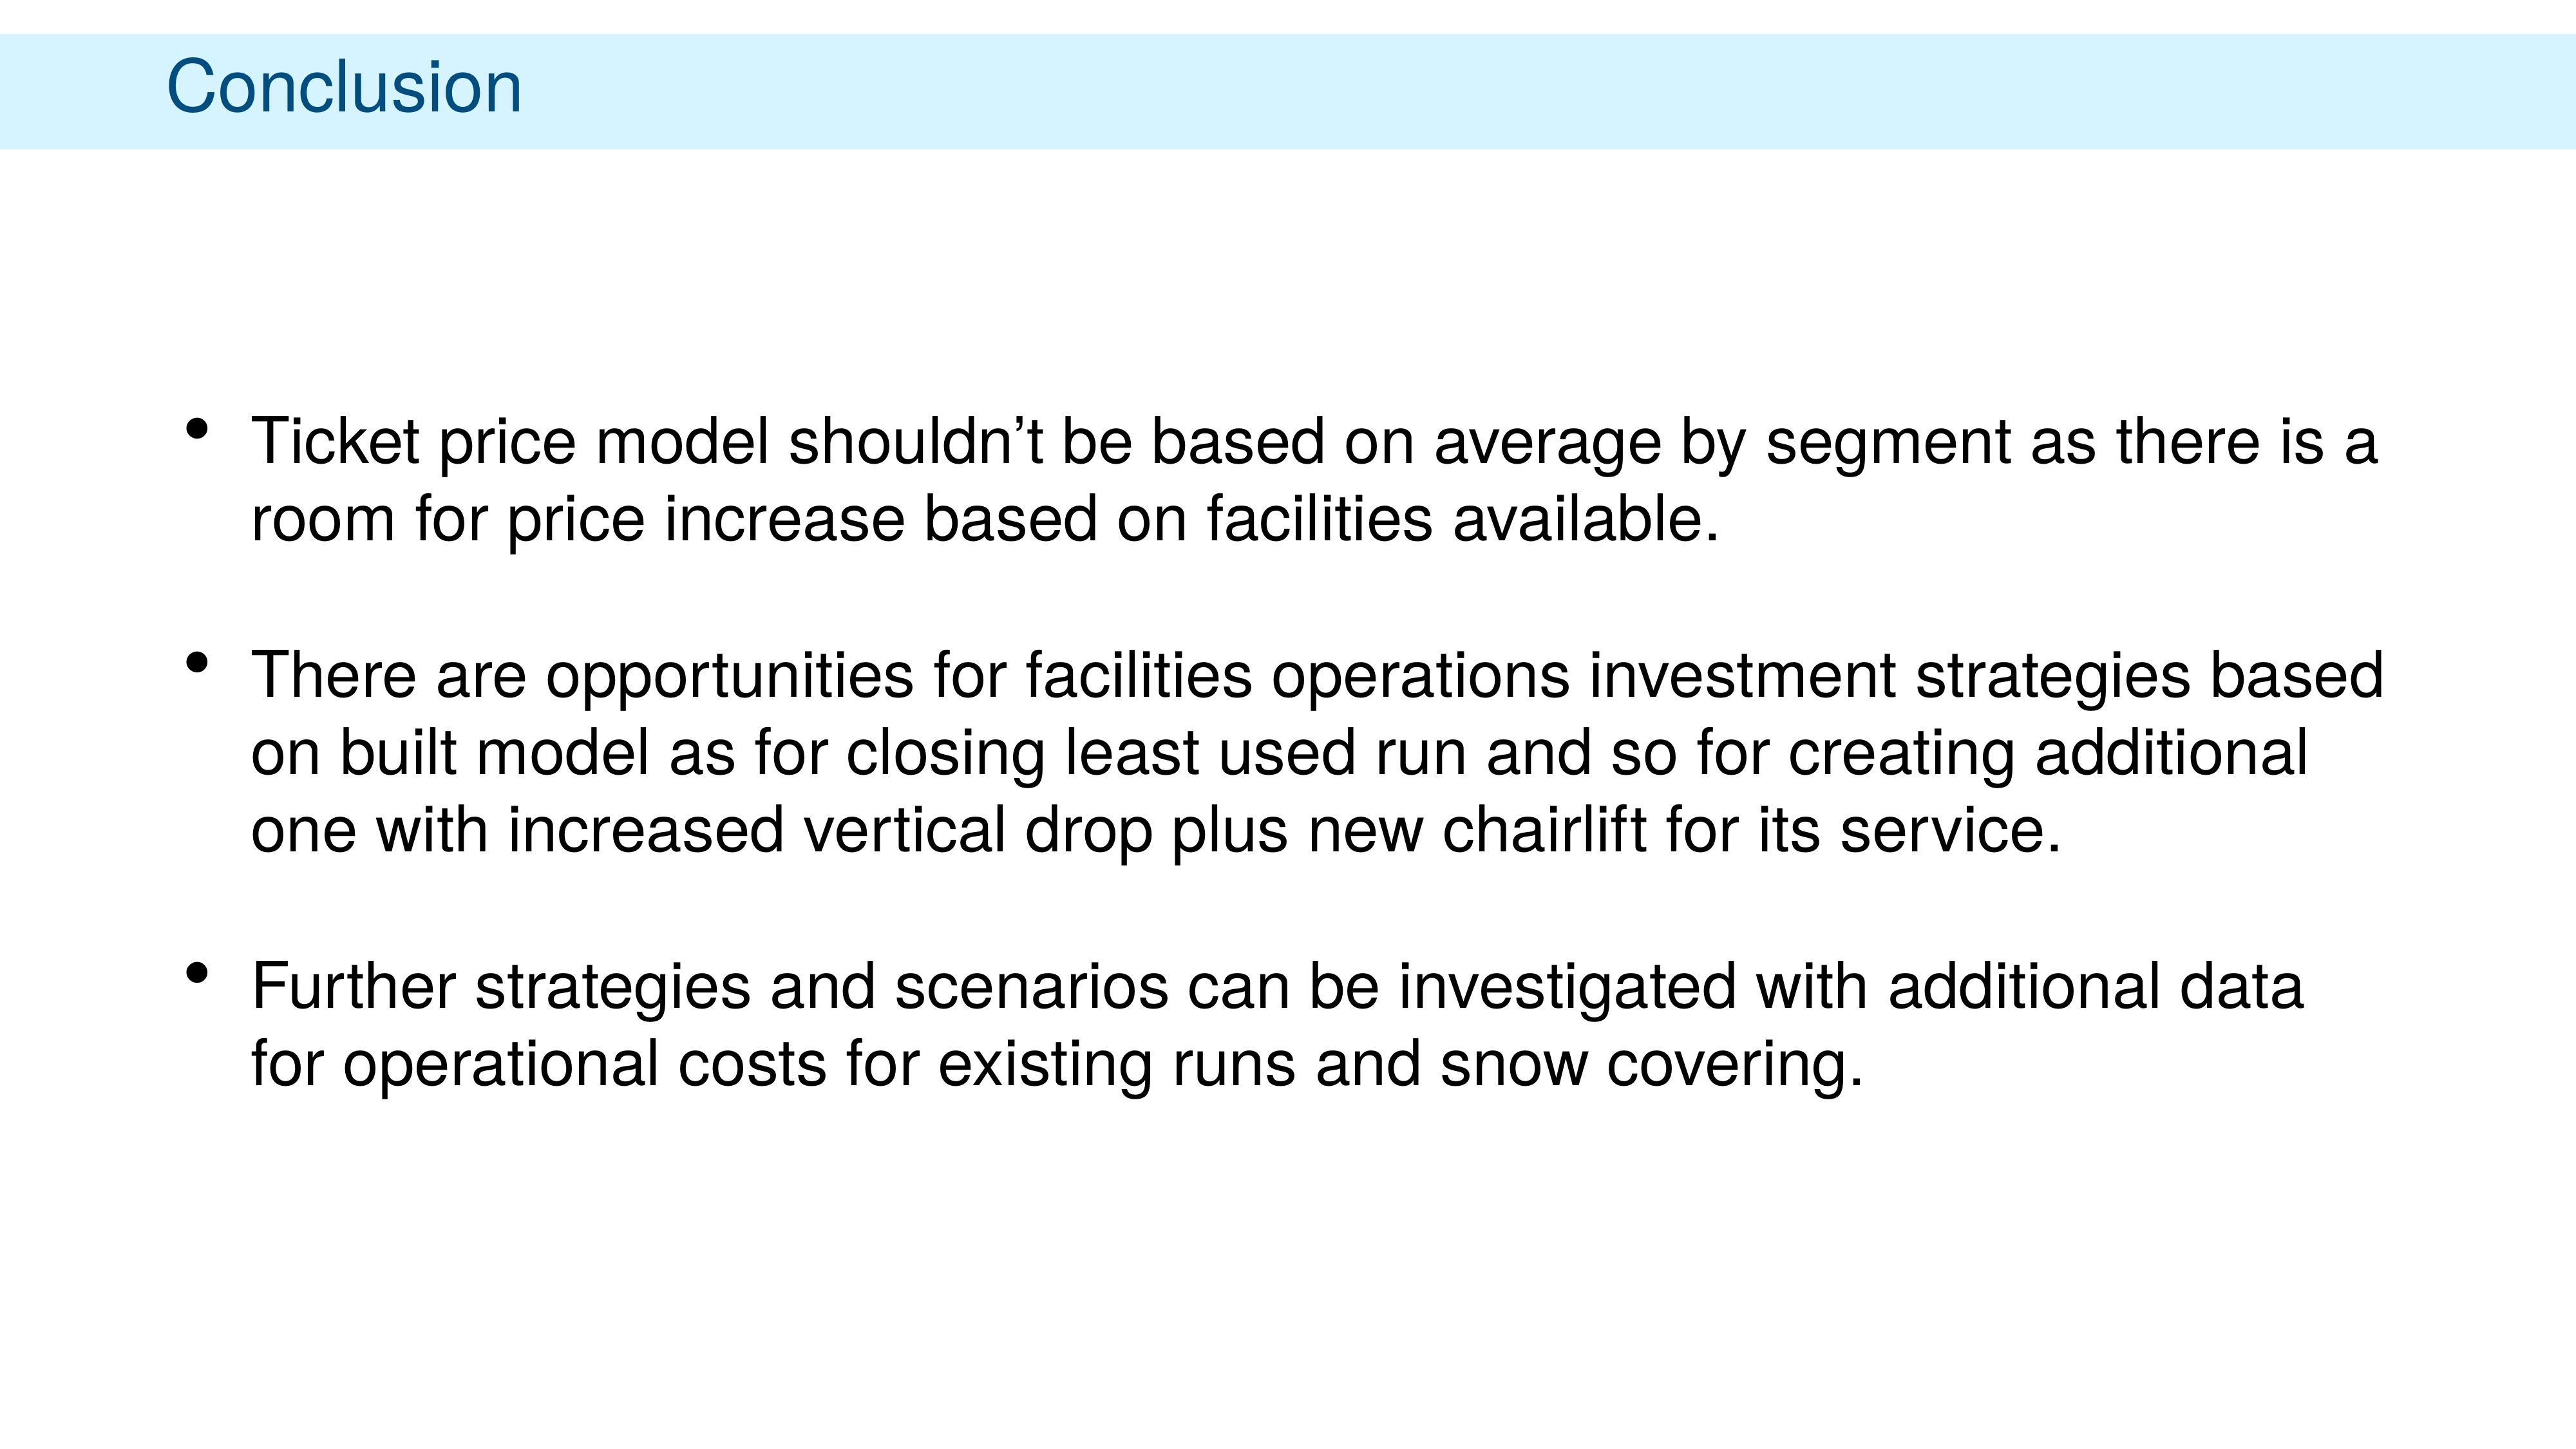

Conclusion
Ticket price model shouldn’t be based on average by segment as there is a room for price increase based on facilities available.
There are opportunities for facilities operations investment strategies based on built model as for closing least used run and so for creating additional one with increased vertical drop plus new chairlift for its service.
Further strategies and scenarios can be investigated with additional data for operational costs for existing runs and snow covering.